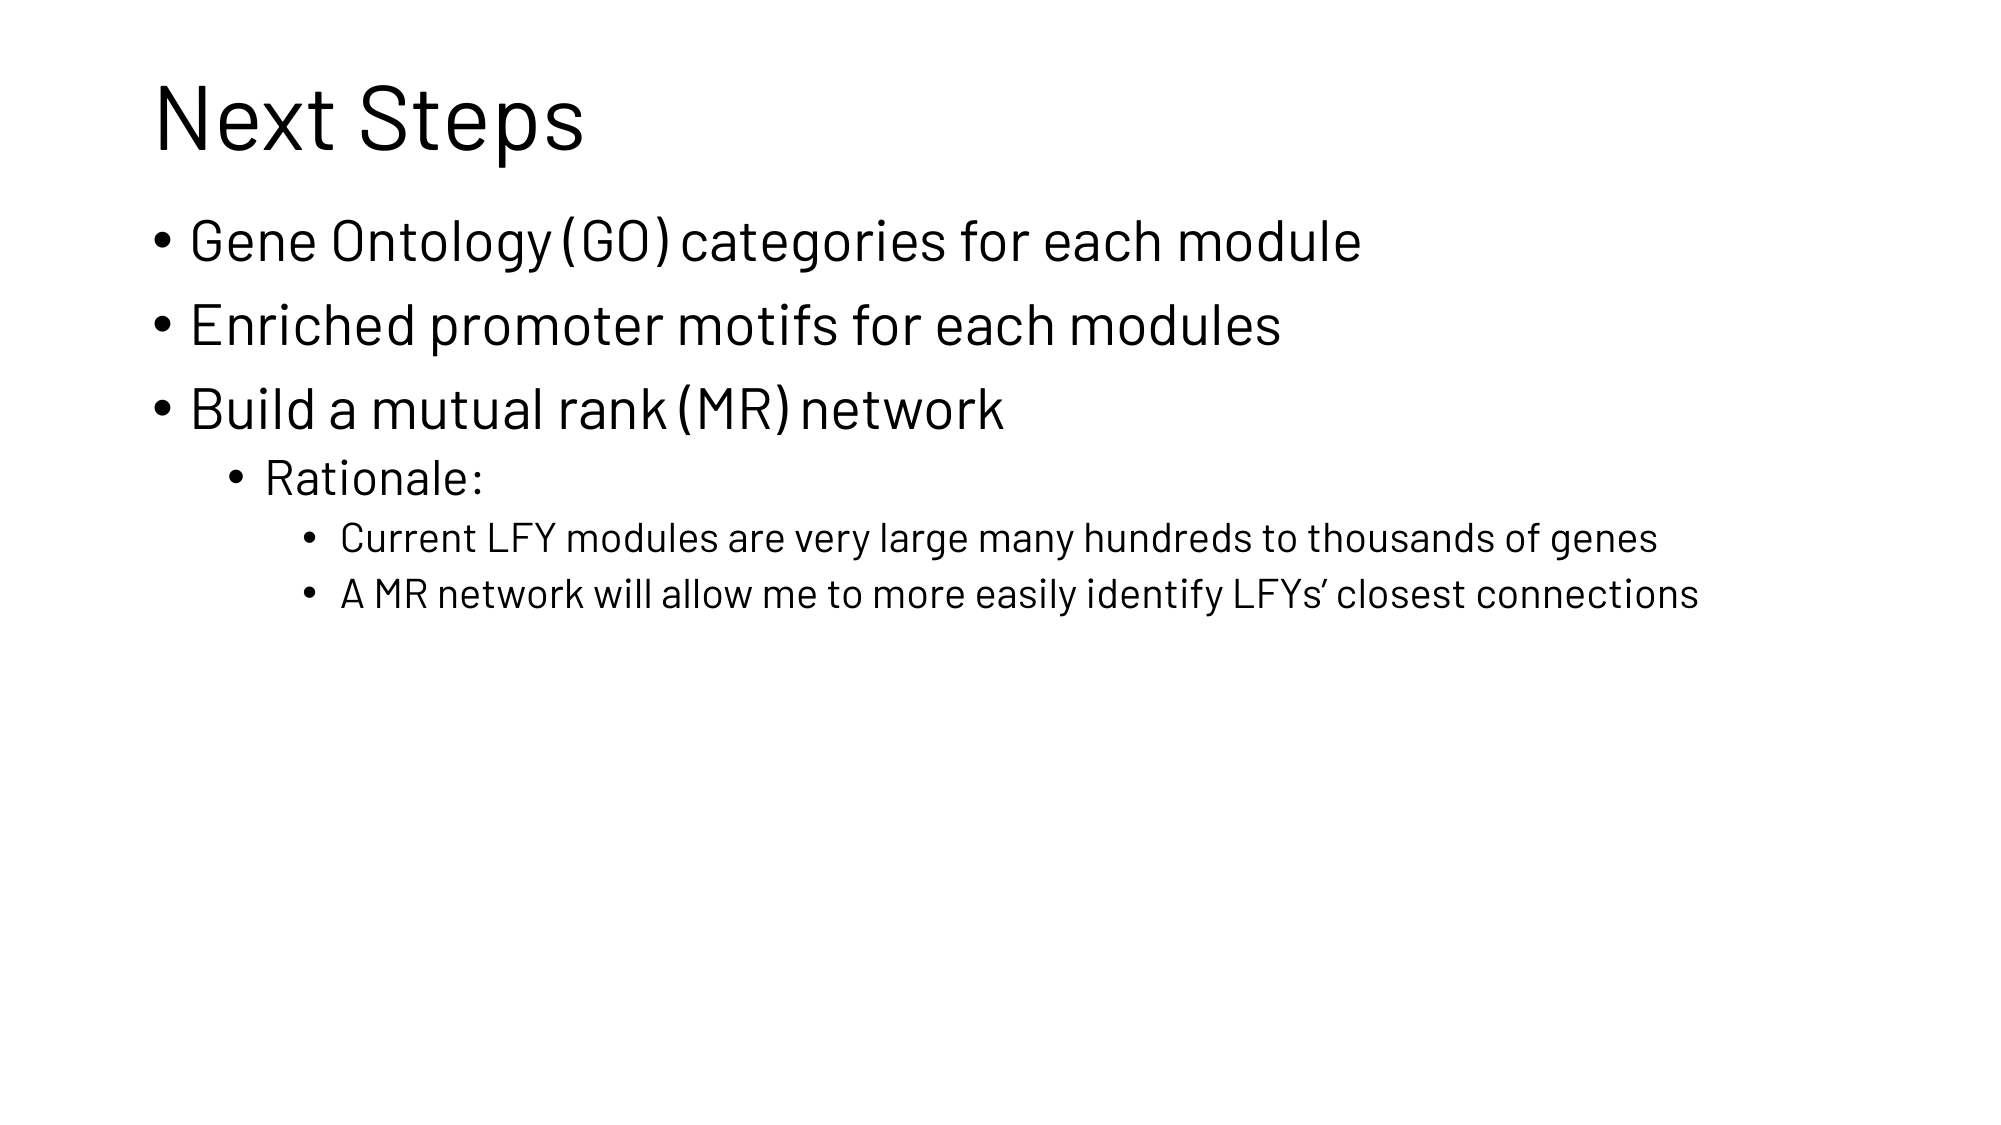

# Next Steps
Gene Ontology (GO) categories for each module
Enriched promoter motifs for each modules
Build a mutual rank (MR) network
Rationale:
Current LFY modules are very large many hundreds to thousands of genes
A MR network will allow me to more easily identify LFYs’ closest connections